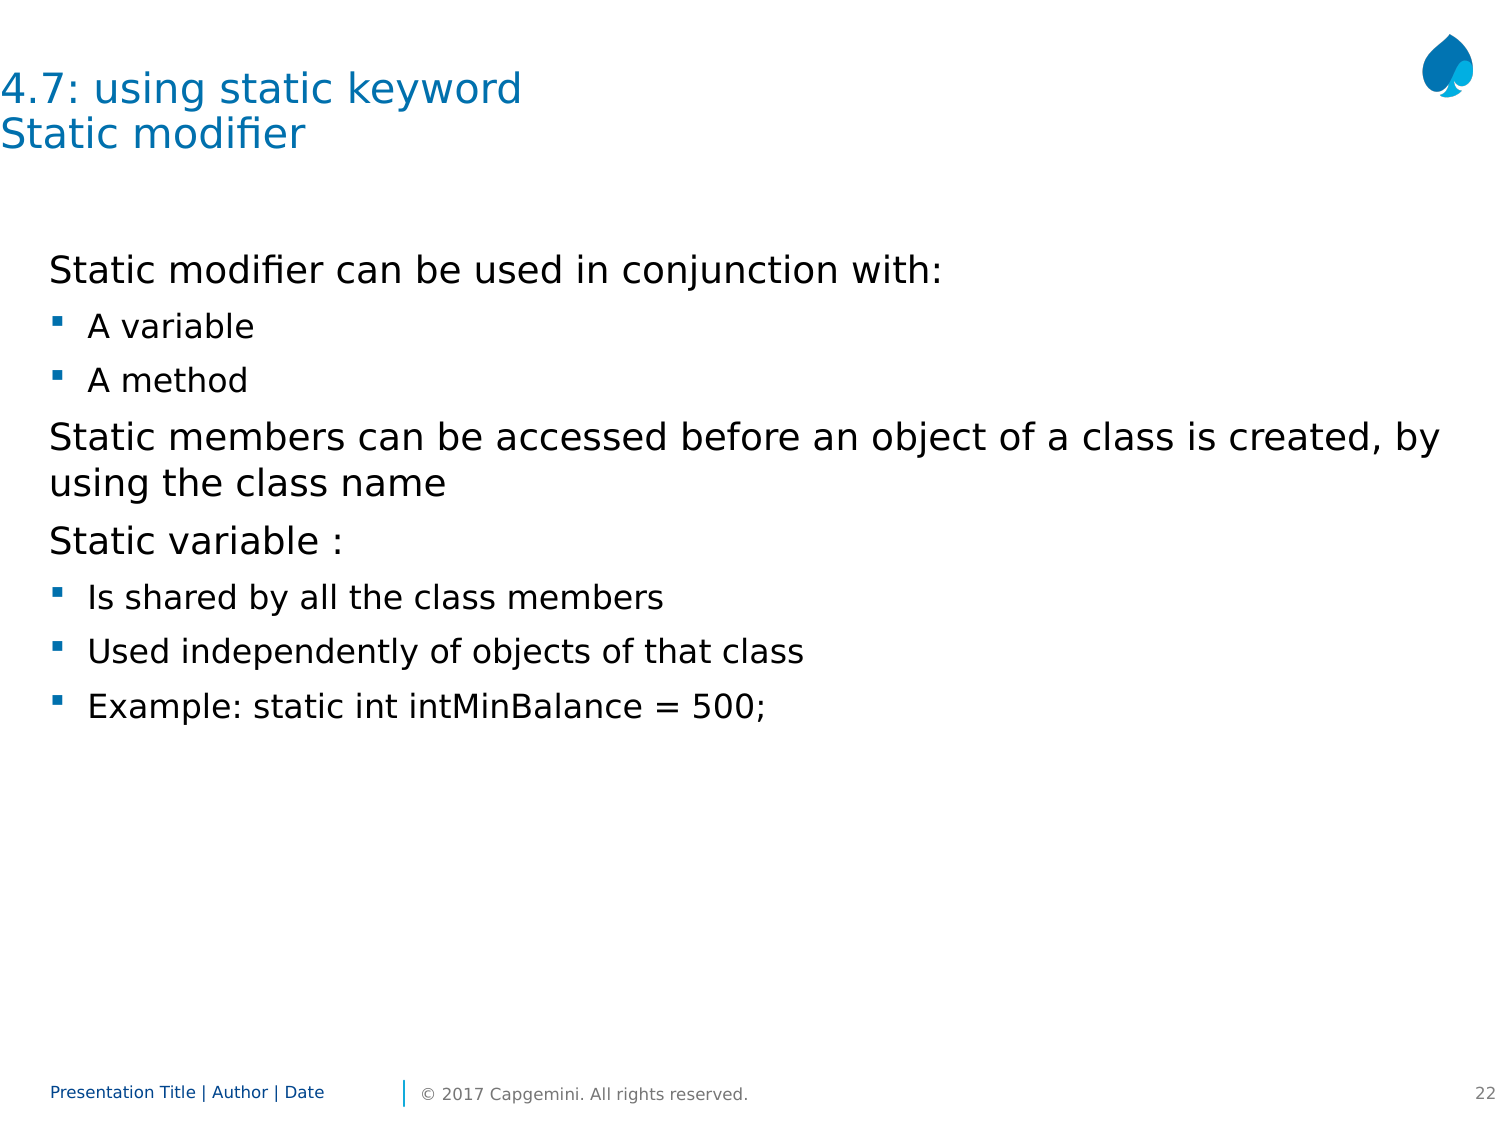

4.7: using static keyword
Static modifier
Static modifier can be used in conjunction with:
A variable
A method
Static members can be accessed before an object of a class is created, by using the class name
Static variable :
Is shared by all the class members
Used independently of objects of that class
Example: static int intMinBalance = 500;